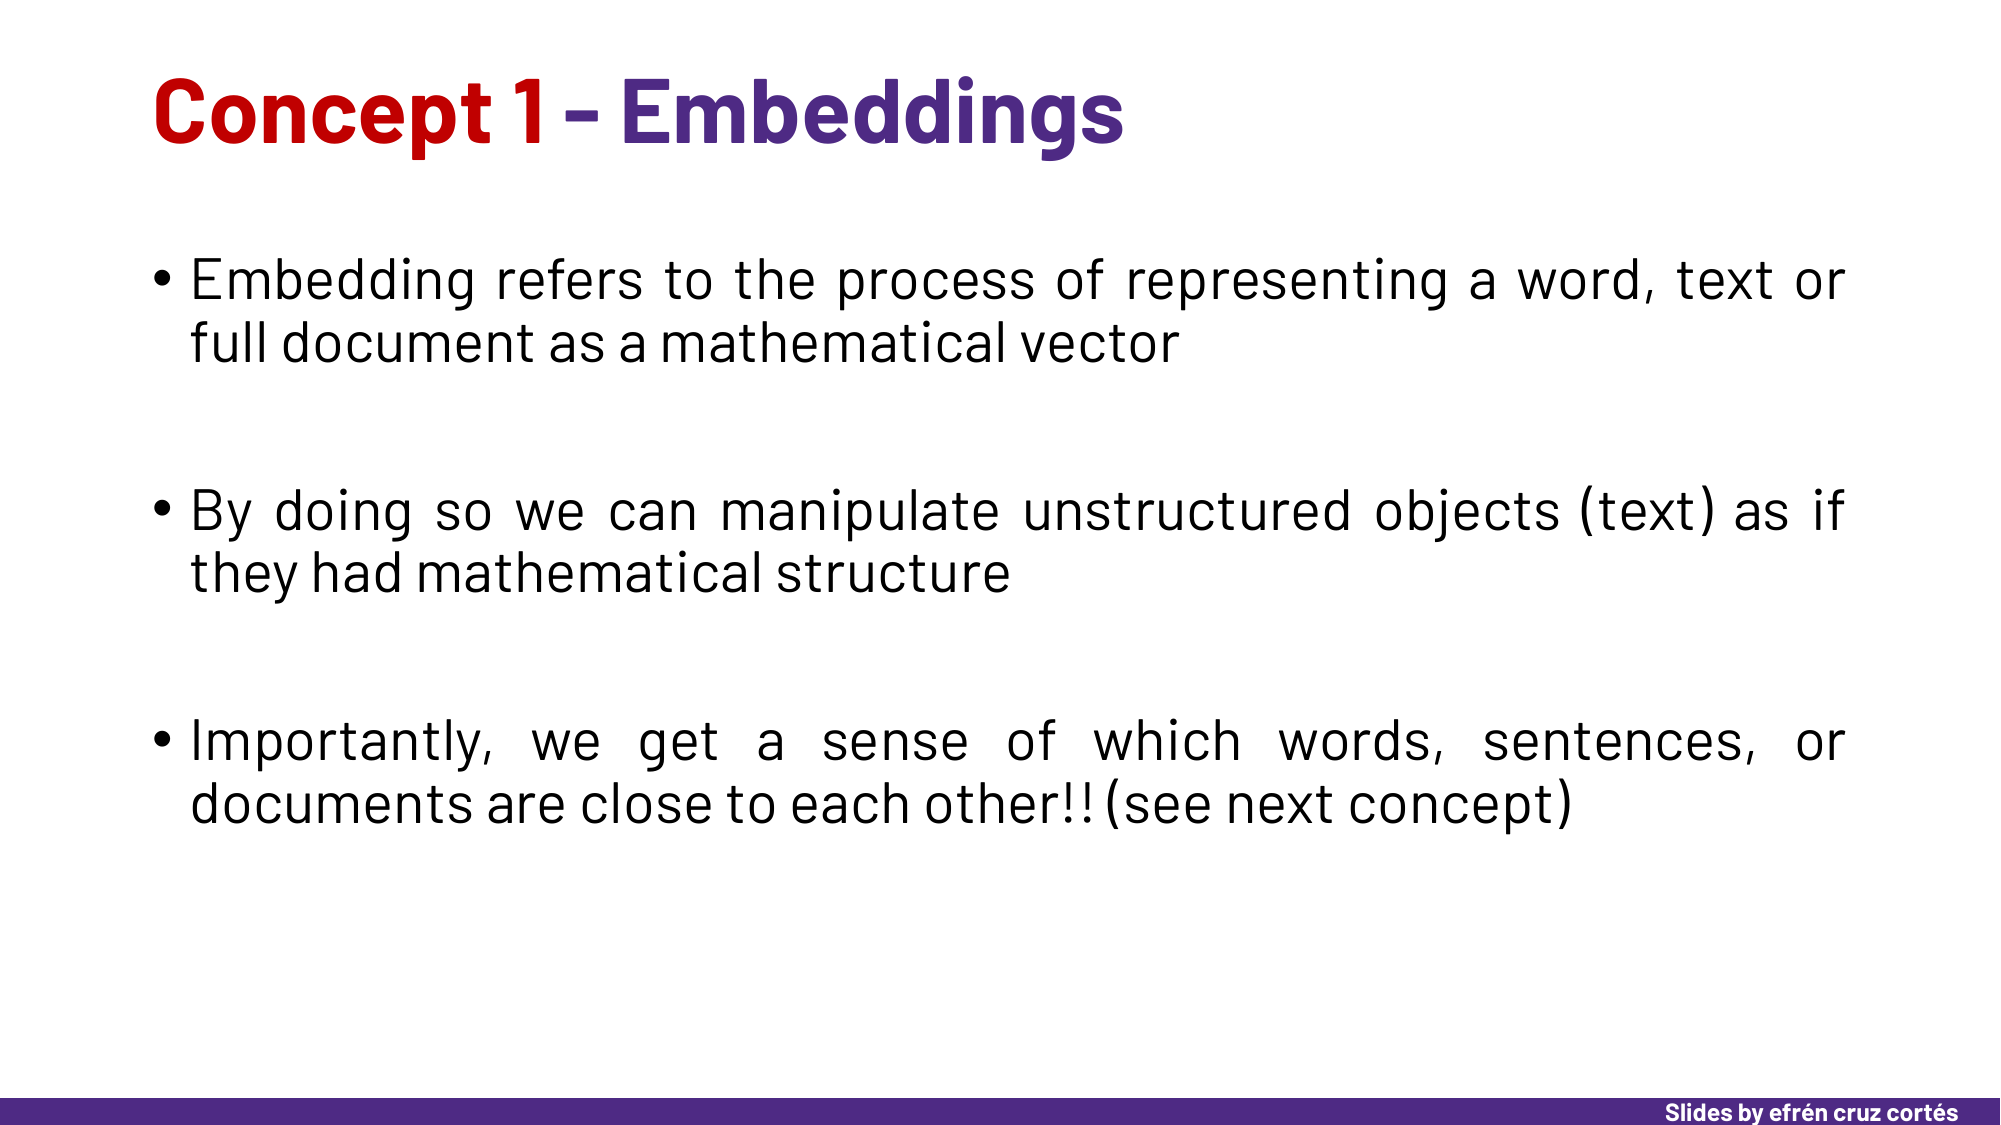

# Concept 1 - Embeddings
Embedding refers to the process of representing a word, text or full document as a mathematical vector

By doing so we can manipulate unstructured objects (text) as if they had mathematical structure

Importantly, we get a sense of which words, sentences, or documents are close to each other!! (see next concept)